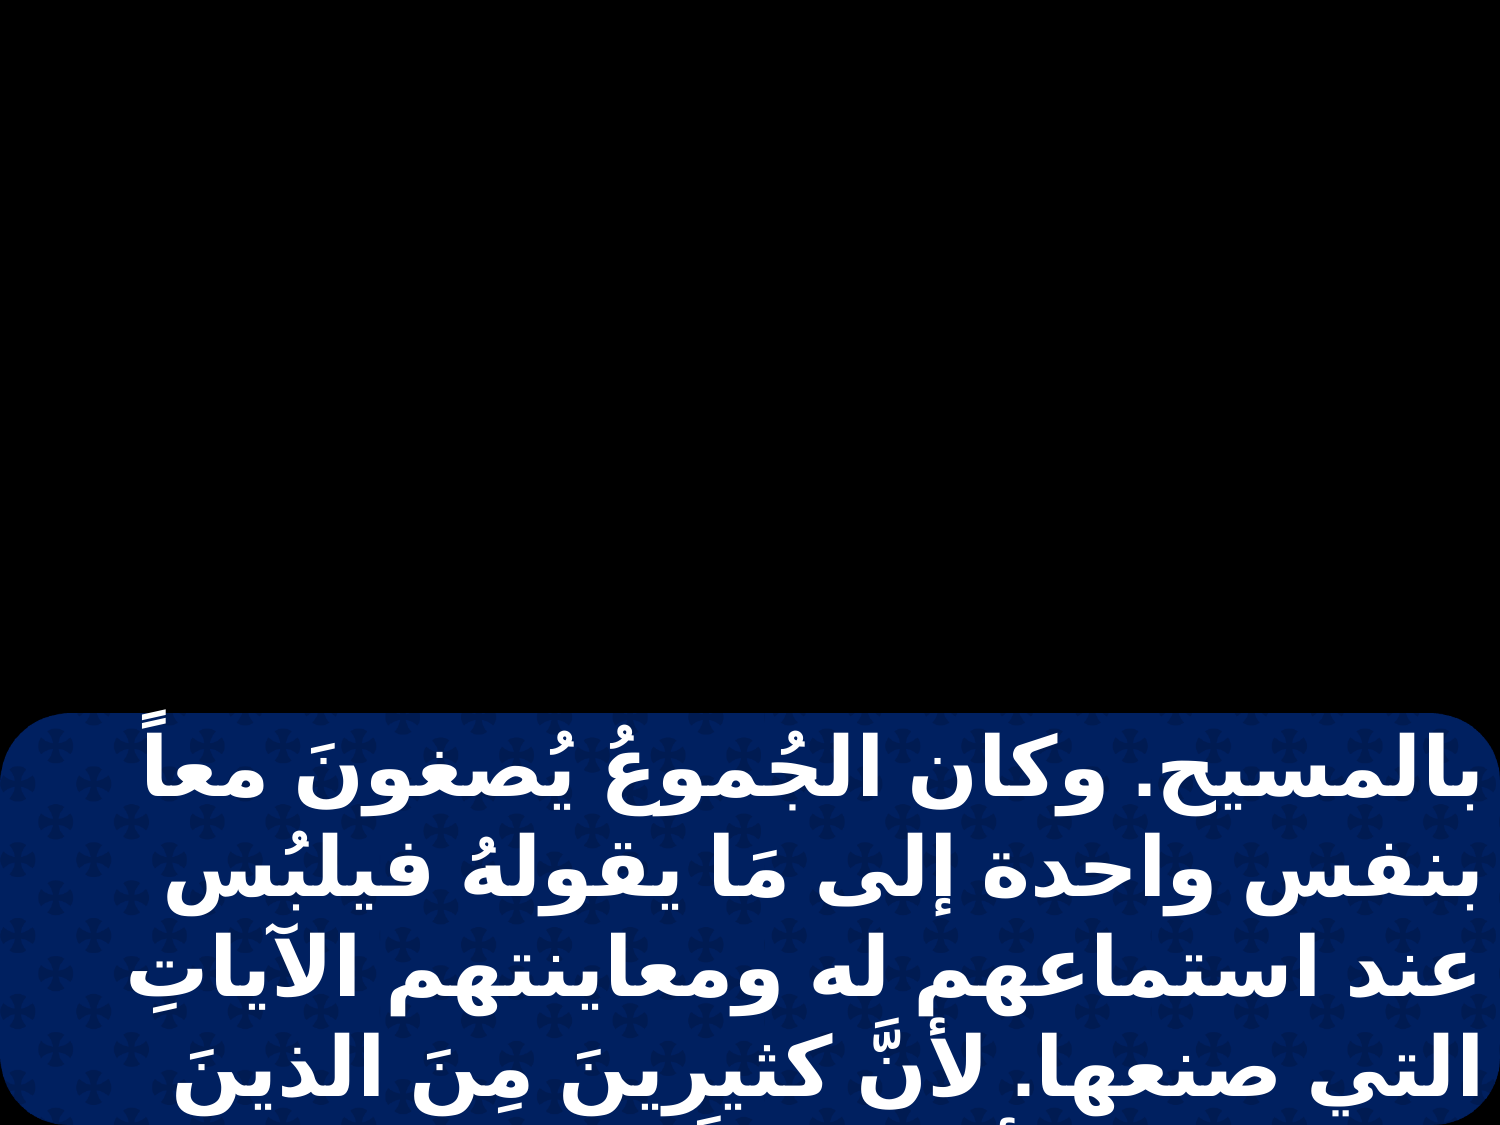

بالمسيح. وكان الجُموعُ يُصغونَ معاً بنفس واحدة إلى مَا يقولهُ فيلبُس عند استماعهم له ومعاينتهم الآياتِ التي صنعها. لأنَّ كثيرينَ مِنَ الذينَ كانت بهم الأرواح النَّجسة كانت تخرجُ منهم صارخةً بصوت عظيم.